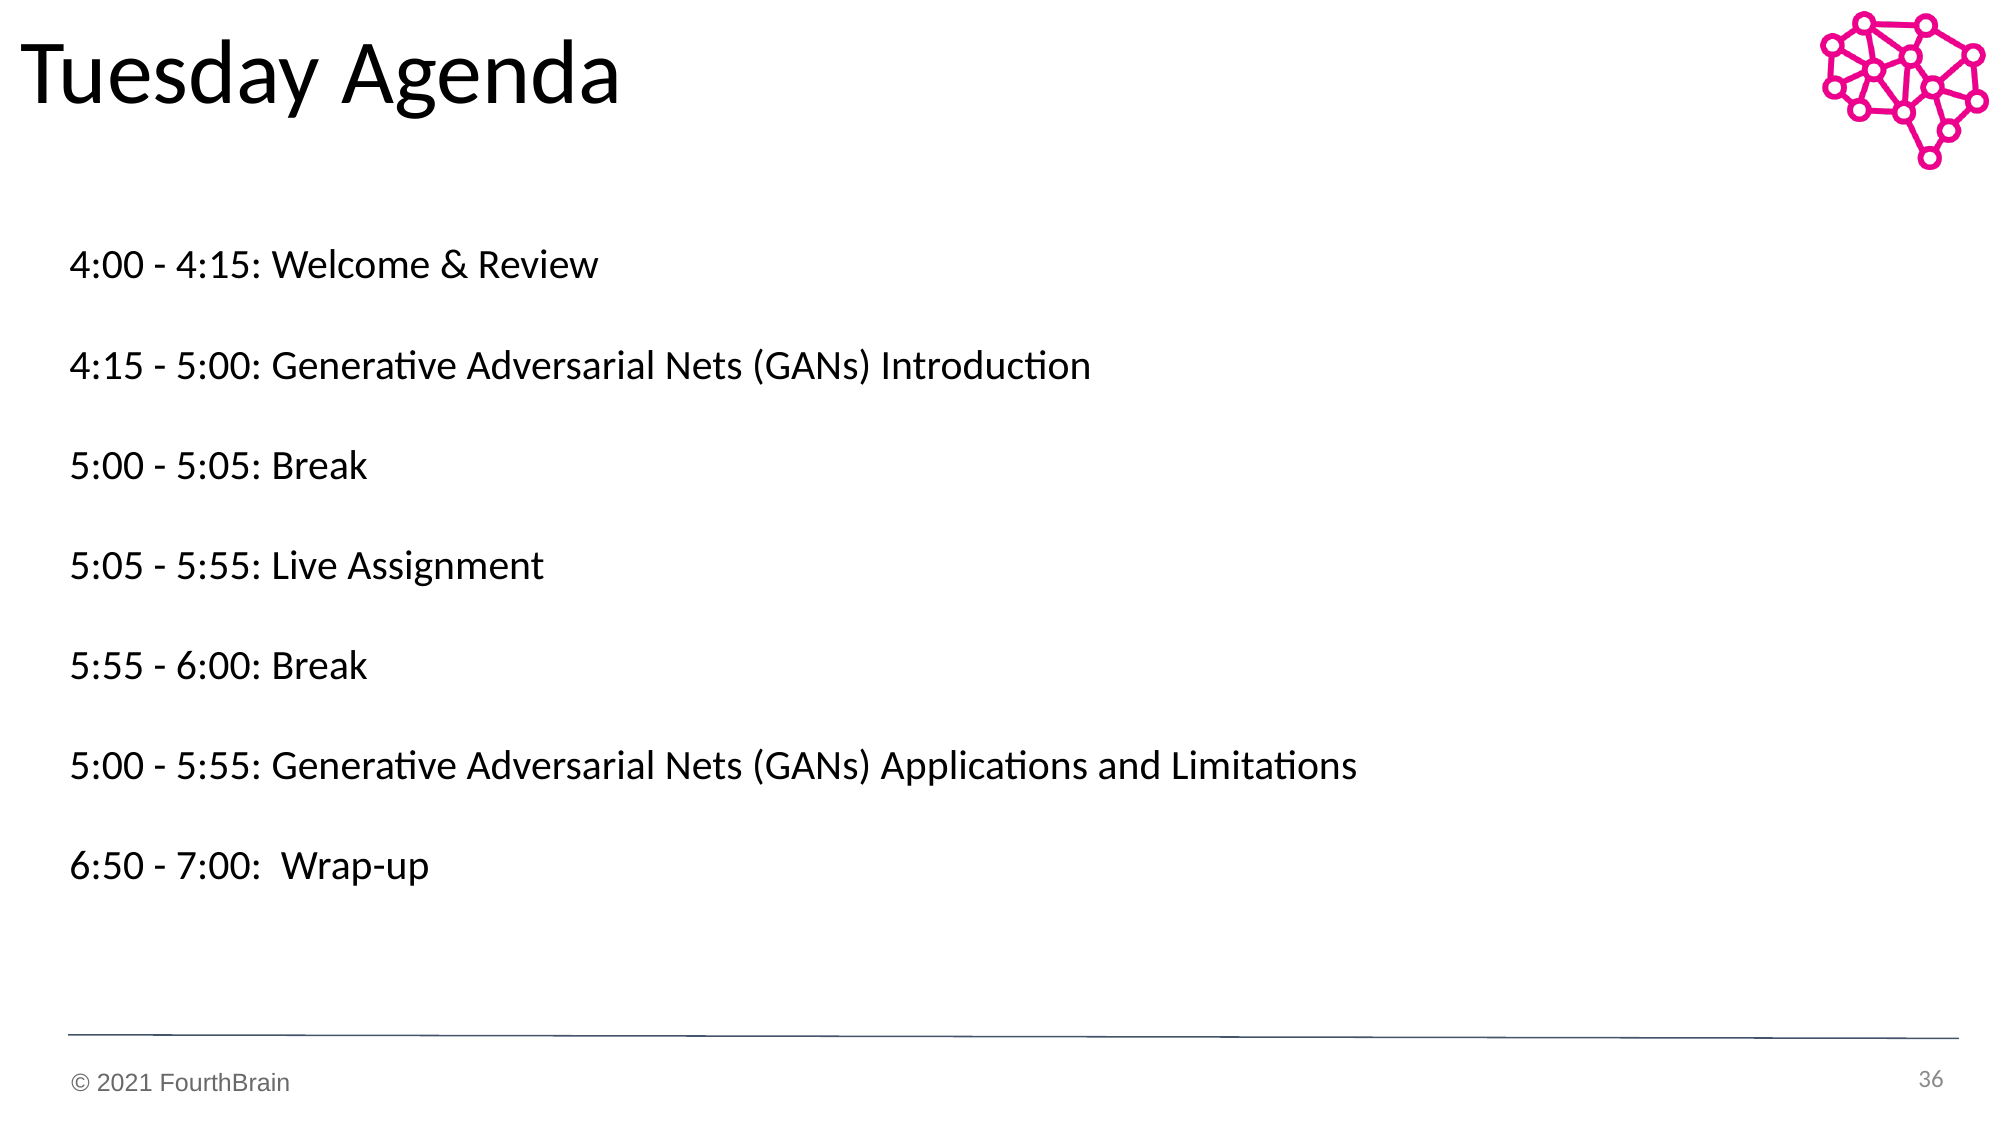

# Tuesday Agenda
4:00 - 4:15: Welcome & Review

4:15 - 5:00: Generative Adversarial Nets (GANs) Introduction

5:00 - 5:05: Break

5:05 - 5:55: Live Assignment

5:55 - 6:00: Break

5:00 - 5:55: Generative Adversarial Nets (GANs) Applications and Limitations

6:50 - 7:00:  Wrap-up
36